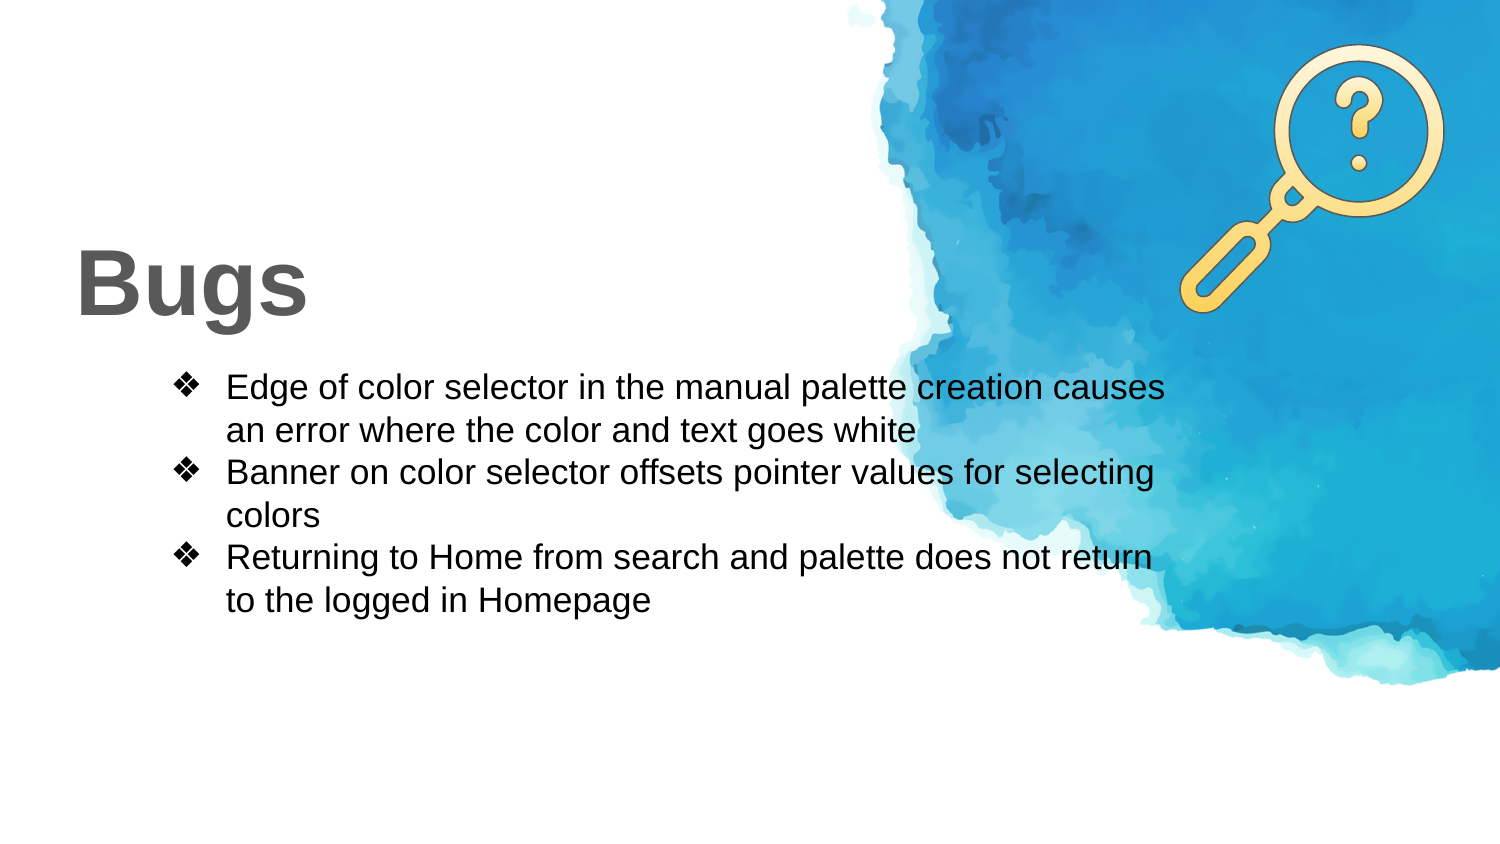

# Bugs

Edge of color selector in the manual palette creation causes an error where the color and text goes white
Banner on color selector offsets pointer values for selecting colors
Returning to Home from search and palette does not return to the logged in Homepage